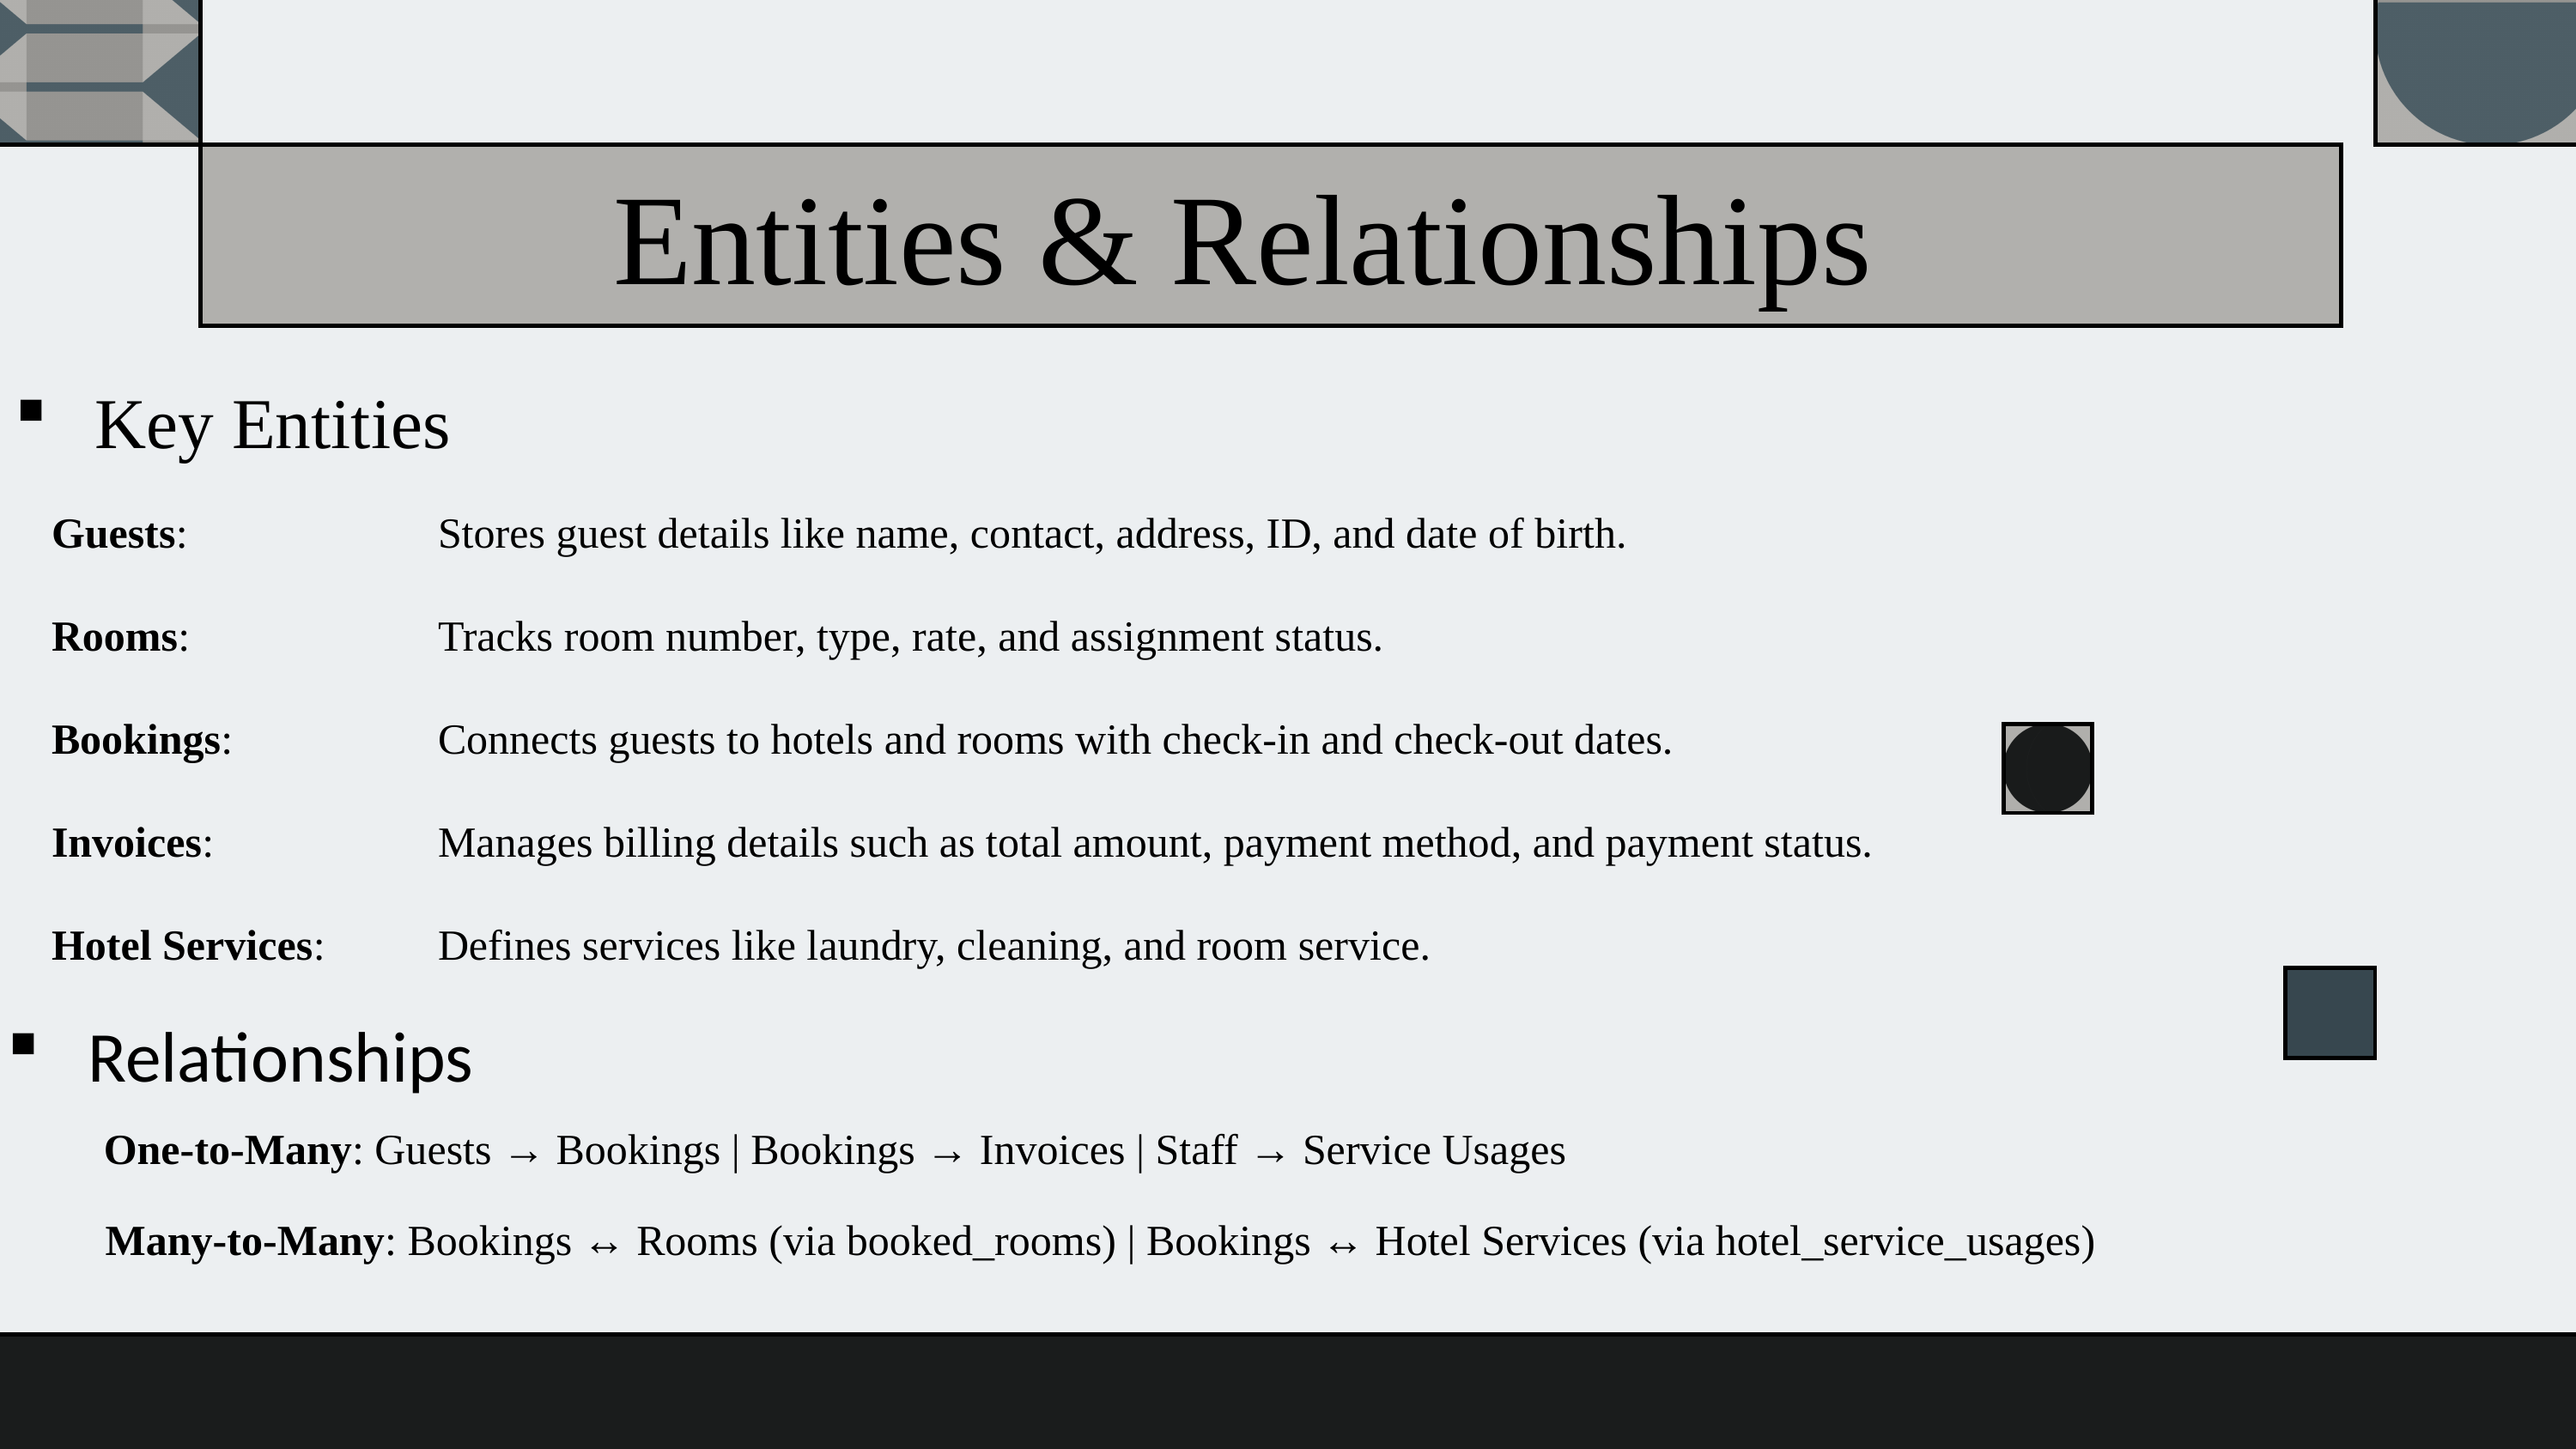

Entities & Relationships
Key Entities
Guests: 		Stores guest details like name, contact, address, ID, and date of birth.

Rooms: 		Tracks room number, type, rate, and assignment status.

Bookings: 		Connects guests to hotels and rooms with check-in and check-out dates.

Invoices: 		Manages billing details such as total amount, payment method, and payment status.

Hotel Services: 	Defines services like laundry, cleaning, and room service.

Relationships
One-to-Many: Guests → Bookings | Bookings → Invoices | Staff → Service Usages
Many-to-Many: Bookings ↔ Rooms (via booked_rooms) | Bookings ↔ Hotel Services (via hotel_service_usages)